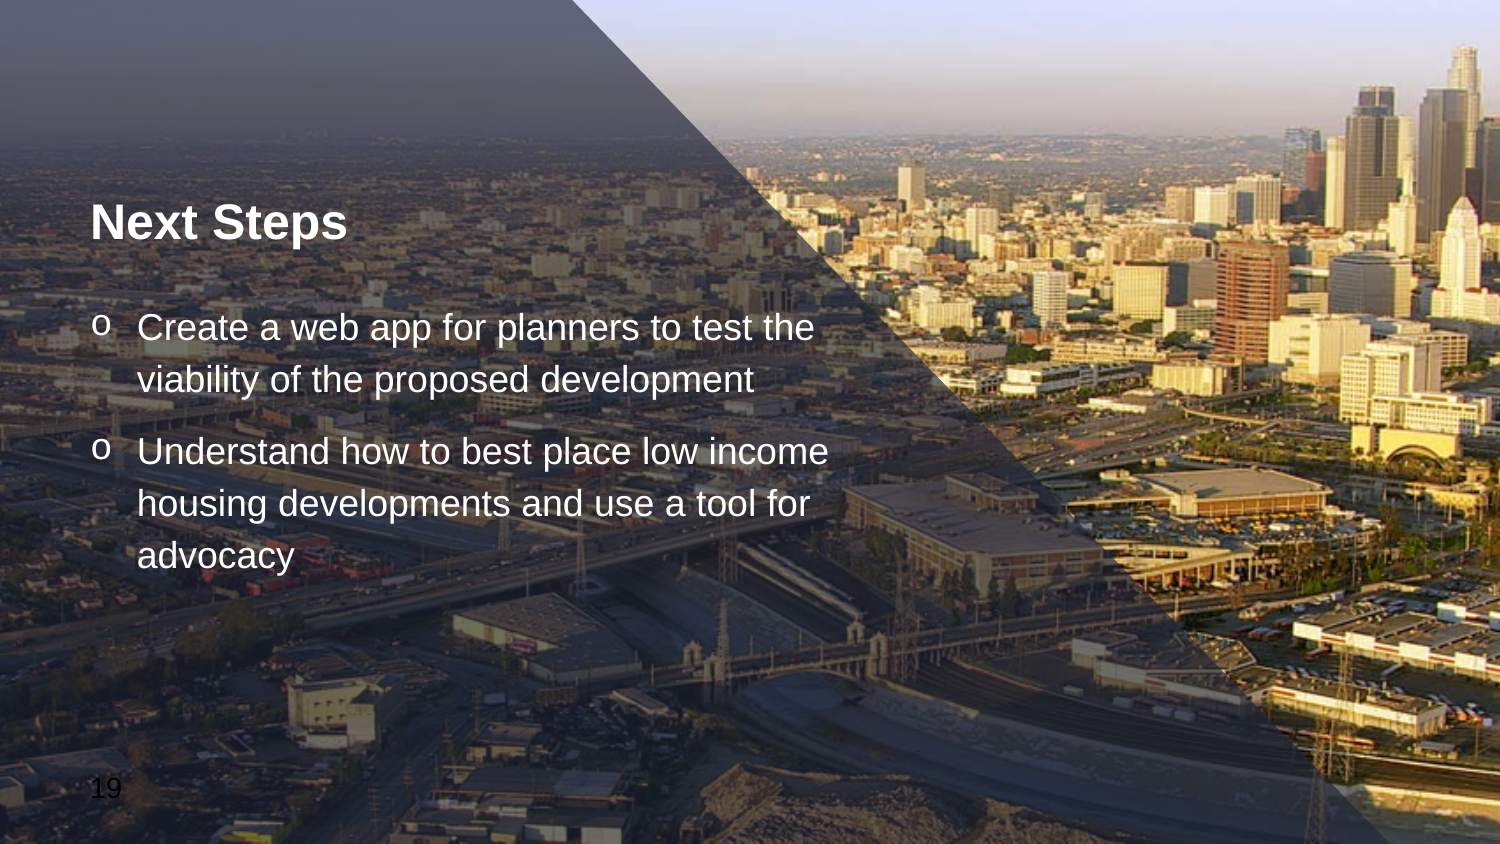

# Next Steps
Create a web app for planners to test the viability of the proposed development
Understand how to best place low income housing developments and use a tool for advocacy
19